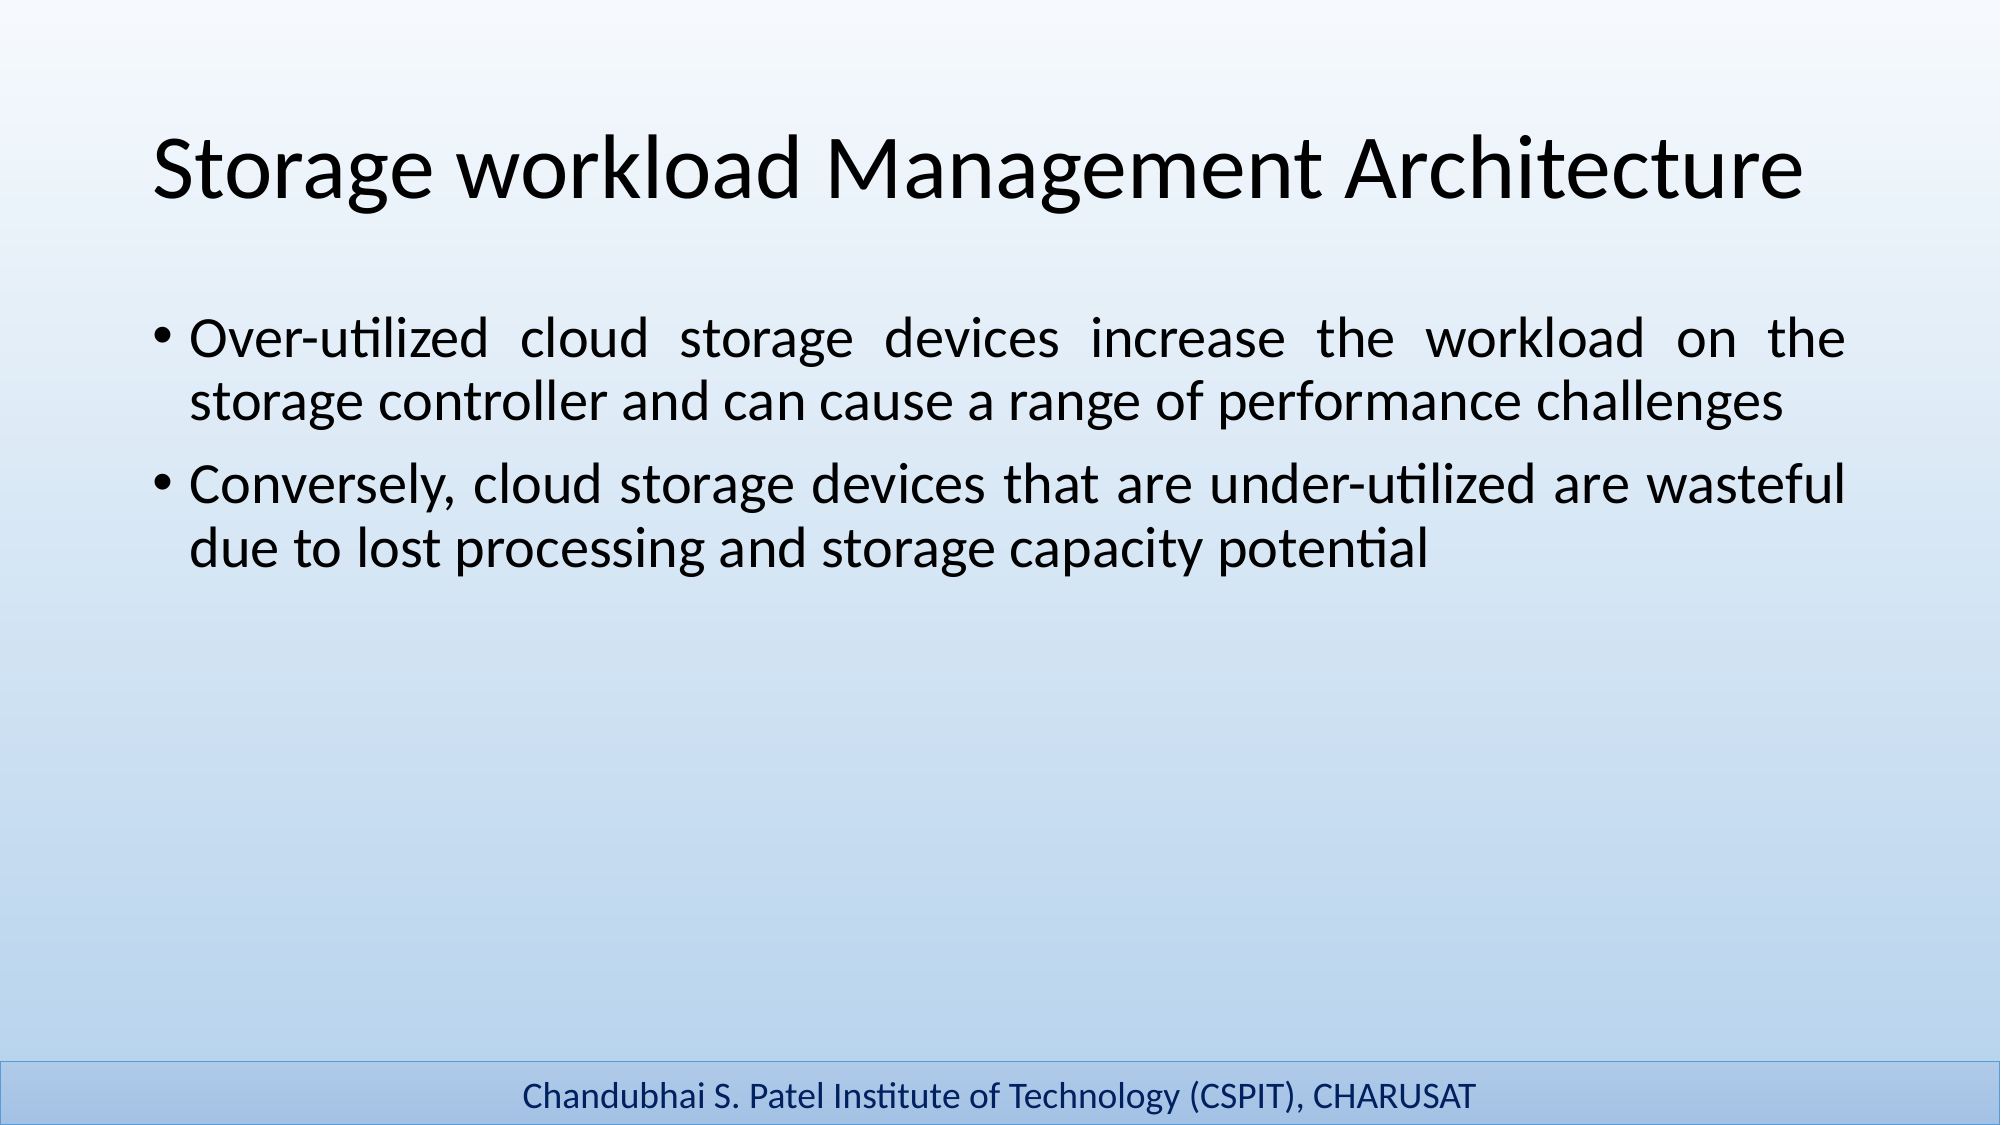

# Storage workload Management Architecture
Over-utilized cloud storage devices increase the workload on the storage controller and can cause a range of performance challenges
Conversely, cloud storage devices that are under-utilized are wasteful due to lost processing and storage capacity potential